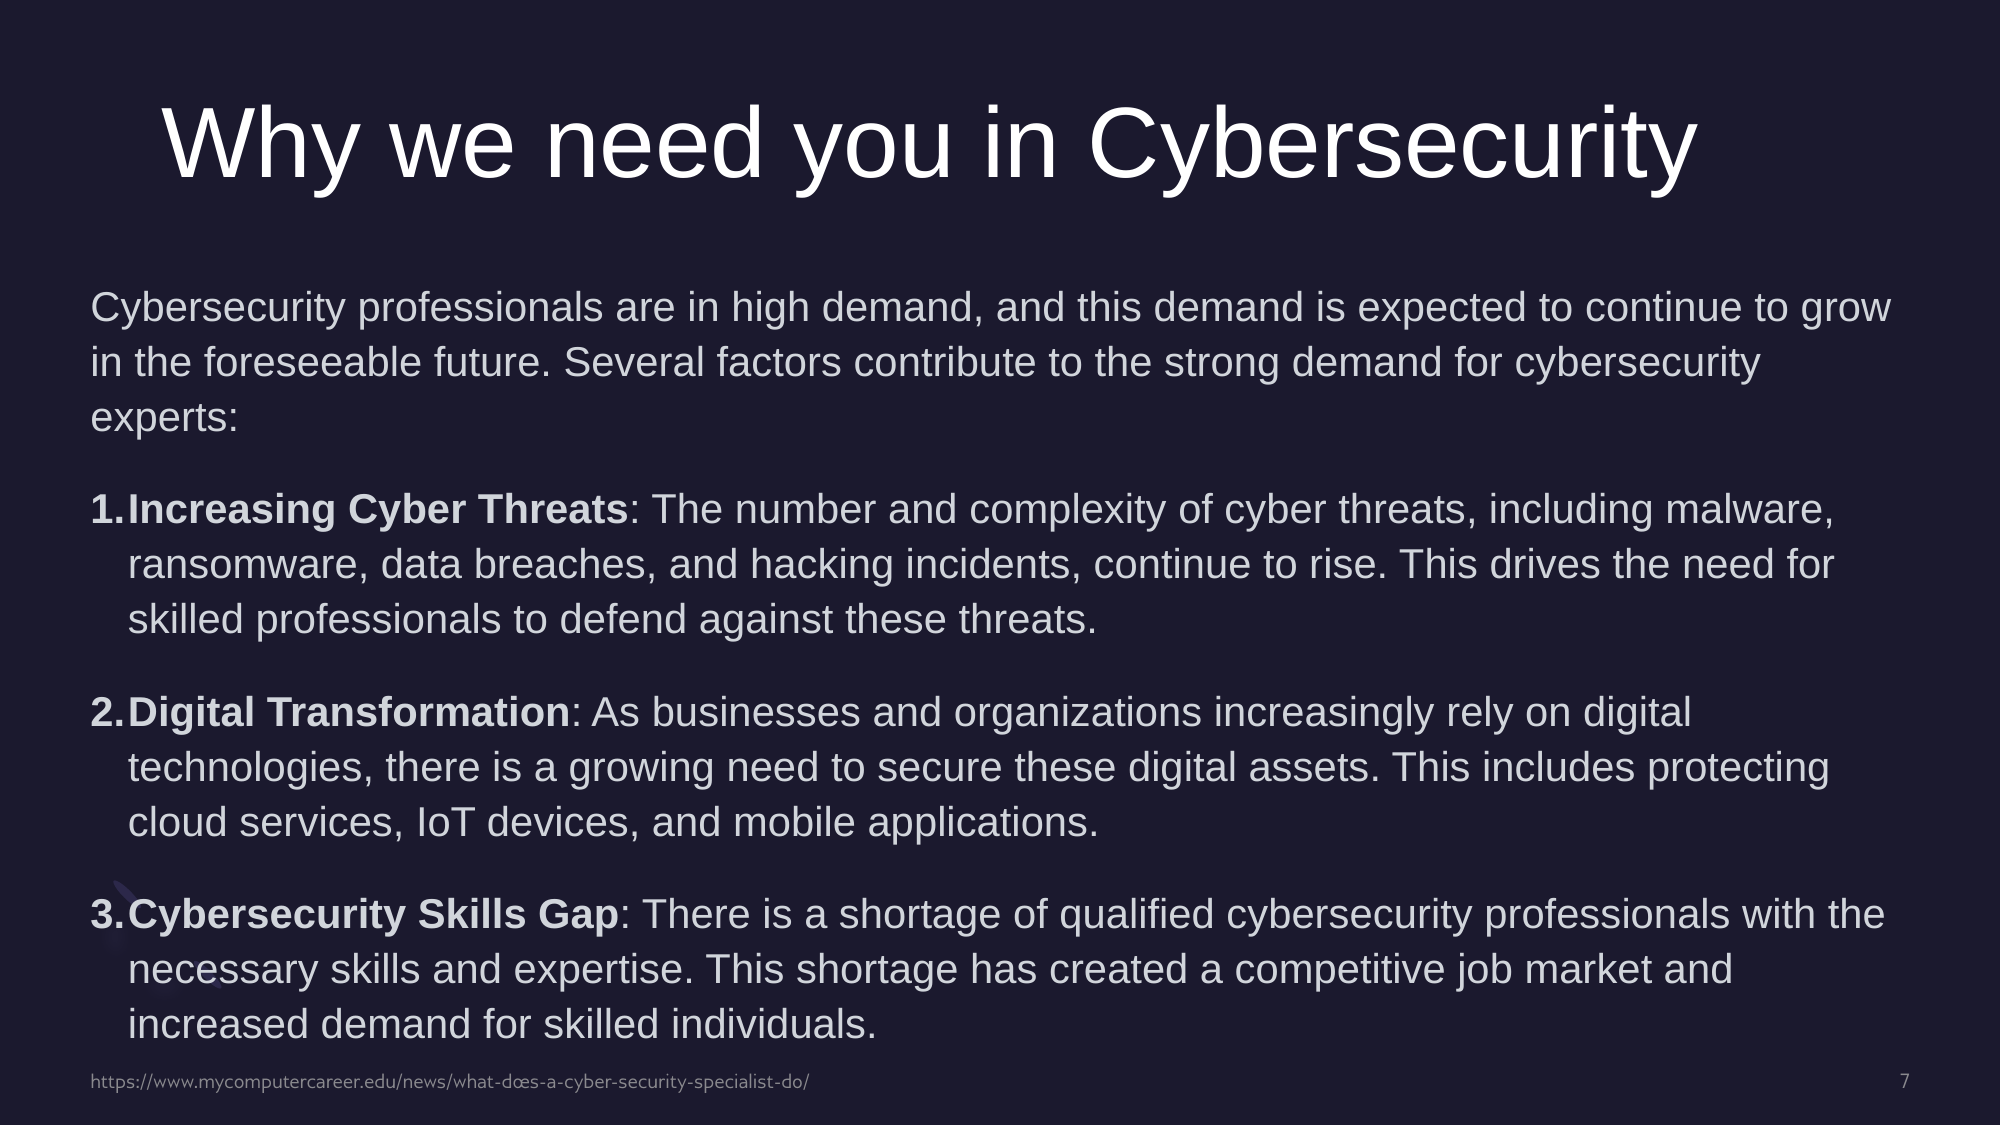

# Why we need you in Cybersecurity
Cybersecurity professionals are in high demand, and this demand is expected to continue to grow in the foreseeable future. Several factors contribute to the strong demand for cybersecurity experts:
Increasing Cyber Threats: The number and complexity of cyber threats, including malware, ransomware, data breaches, and hacking incidents, continue to rise. This drives the need for skilled professionals to defend against these threats.
Digital Transformation: As businesses and organizations increasingly rely on digital technologies, there is a growing need to secure these digital assets. This includes protecting cloud services, IoT devices, and mobile applications.
Cybersecurity Skills Gap: There is a shortage of qualified cybersecurity professionals with the necessary skills and expertise. This shortage has created a competitive job market and increased demand for skilled individuals.
https://www.mycomputercareer.edu/news/what-does-a-cyber-security-specialist-do/
7